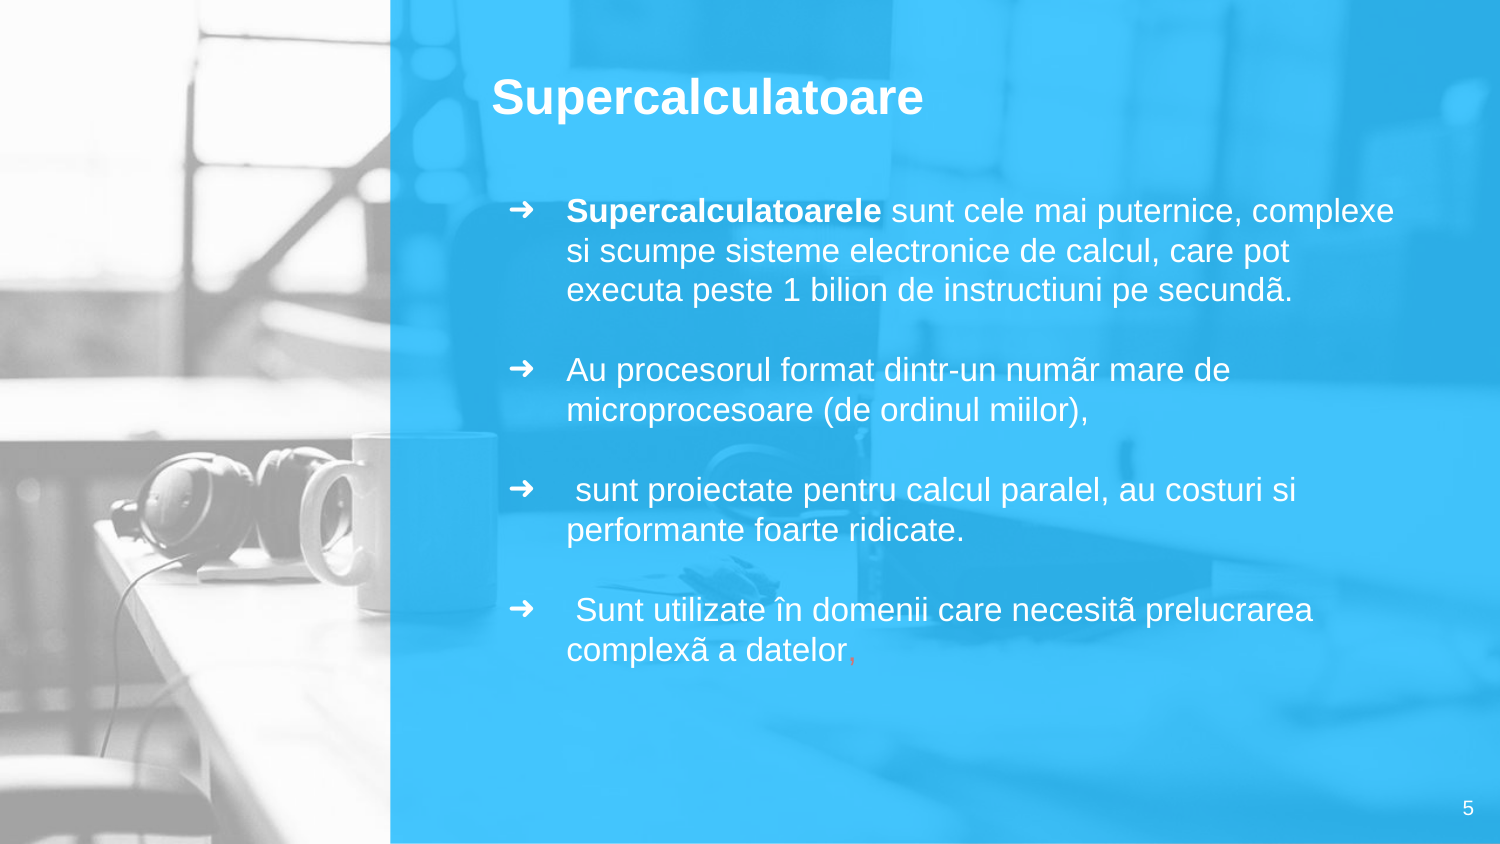

# Supercalculatoare
Supercalculatoarele sunt cele mai puternice, complexe si scumpe sisteme electronice de calcul, care pot executa peste 1 bilion de instructiuni pe secundã.

Au procesorul format dintr-un numãr mare de microprocesoare (de ordinul miilor),

 sunt proiectate pentru calcul paralel, au costuri si performante foarte ridicate.

 Sunt utilizate în domenii care necesitã prelucrarea complexã a datelor,
5